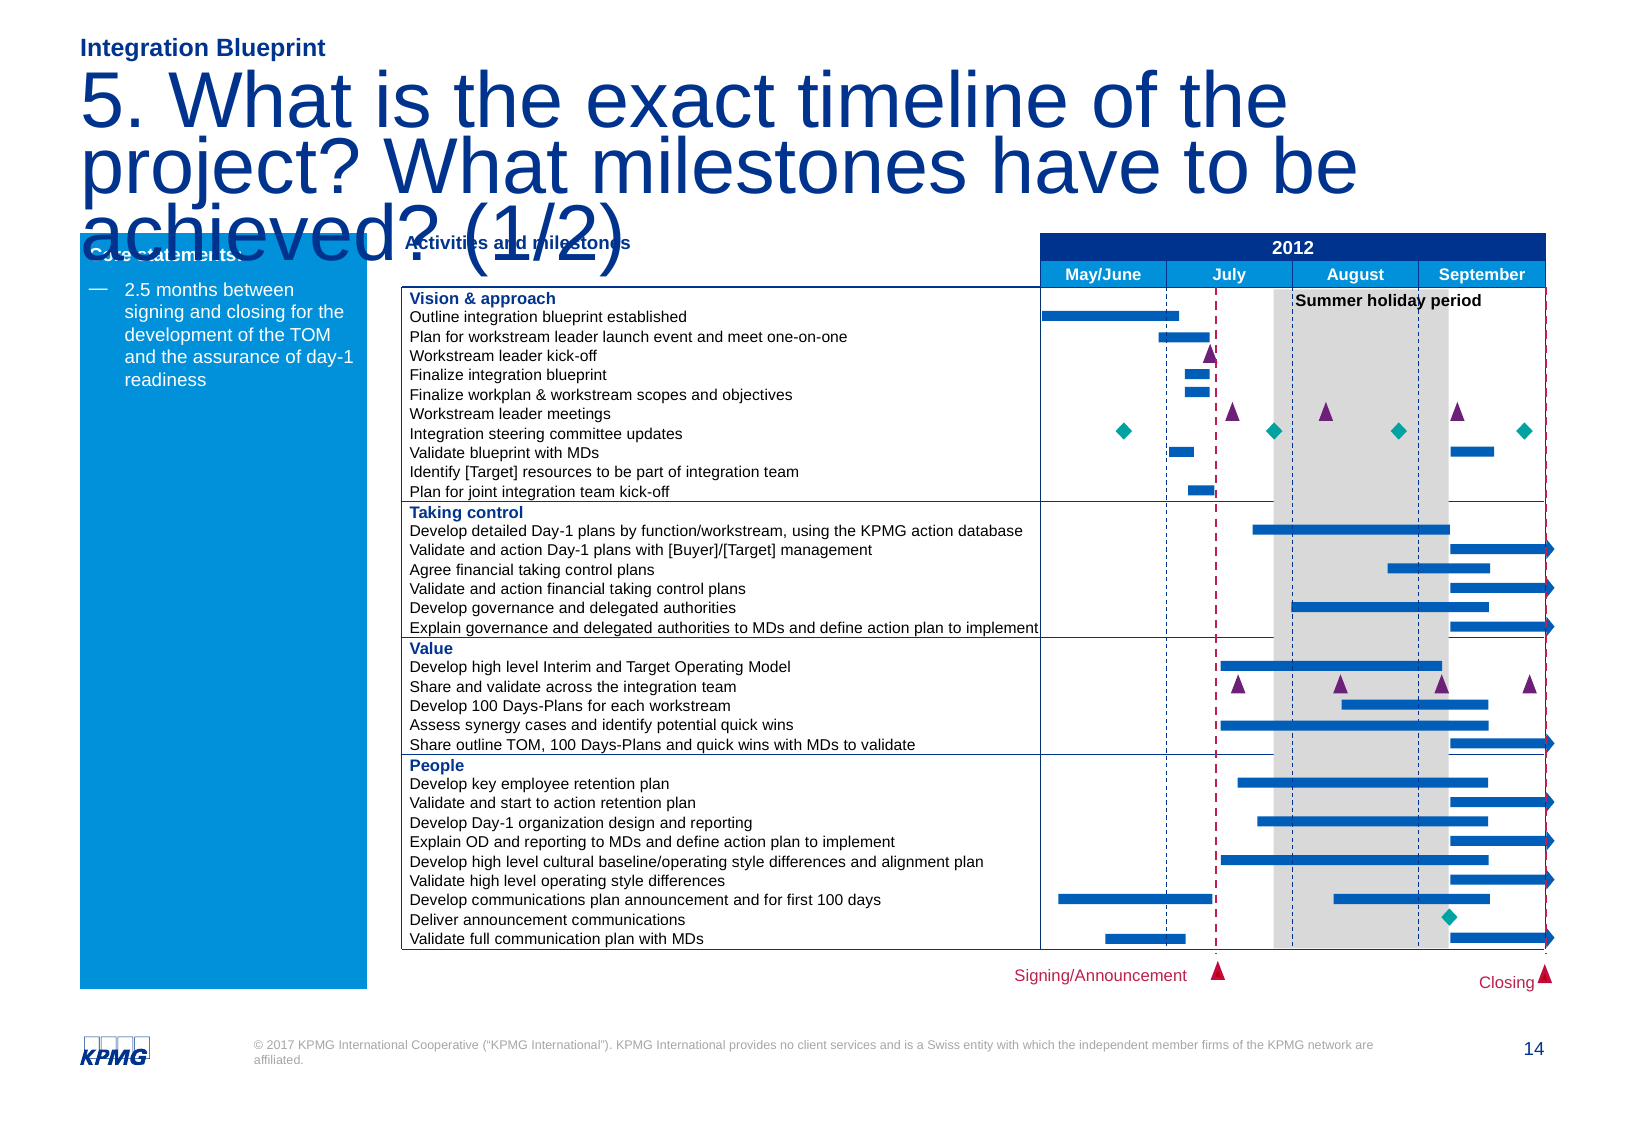

Integration Blueprint
# 5. What is the exact timeline of the project? What milestones have to be achieved? (1/2)
Core statements:
2.5 months between signing and closing for the development of the TOM and the assurance of day-1 readiness
2012
May/June
July
August
September

Summer holiday period

Signing/Announcement

Closing
Activities and milestones
Vision & approach
Outline integration blueprint established
Plan for workstream leader launch event and meet one-on-one
Workstream leader kick-off
Finalize integration blueprint
Finalize workplan & workstream scopes and objectives
Workstream leader meetings
Integration steering committee updates
Validate blueprint with MDs
Identify [Target] resources to be part of integration team
Plan for joint integration team kick-off
Taking control
Develop detailed Day-1 plans by function/workstream, using the KPMG action database
Validate and action Day-1 plans with [Buyer]/[Target] management
Agree financial taking control plans
Validate and action financial taking control plans
Develop governance and delegated authorities
Explain governance and delegated authorities to MDs and define action plan to implement
Value
Develop high level Interim and Target Operating Model
Share and validate across the integration team
Develop 100 Days-Plans for each workstream
Assess synergy cases and identify potential quick wins
Share outline TOM, 100 Days-Plans and quick wins with MDs to validate
People
Develop key employee retention plan
Validate and start to action retention plan
Develop Day-1 organization design and reporting
Explain OD and reporting to MDs and define action plan to implement
Develop high level cultural baseline/operating style differences and alignment plan
Validate high level operating style differences
Develop communications plan announcement and for first 100 days
Deliver announcement communications
Validate full communication plan with MDs